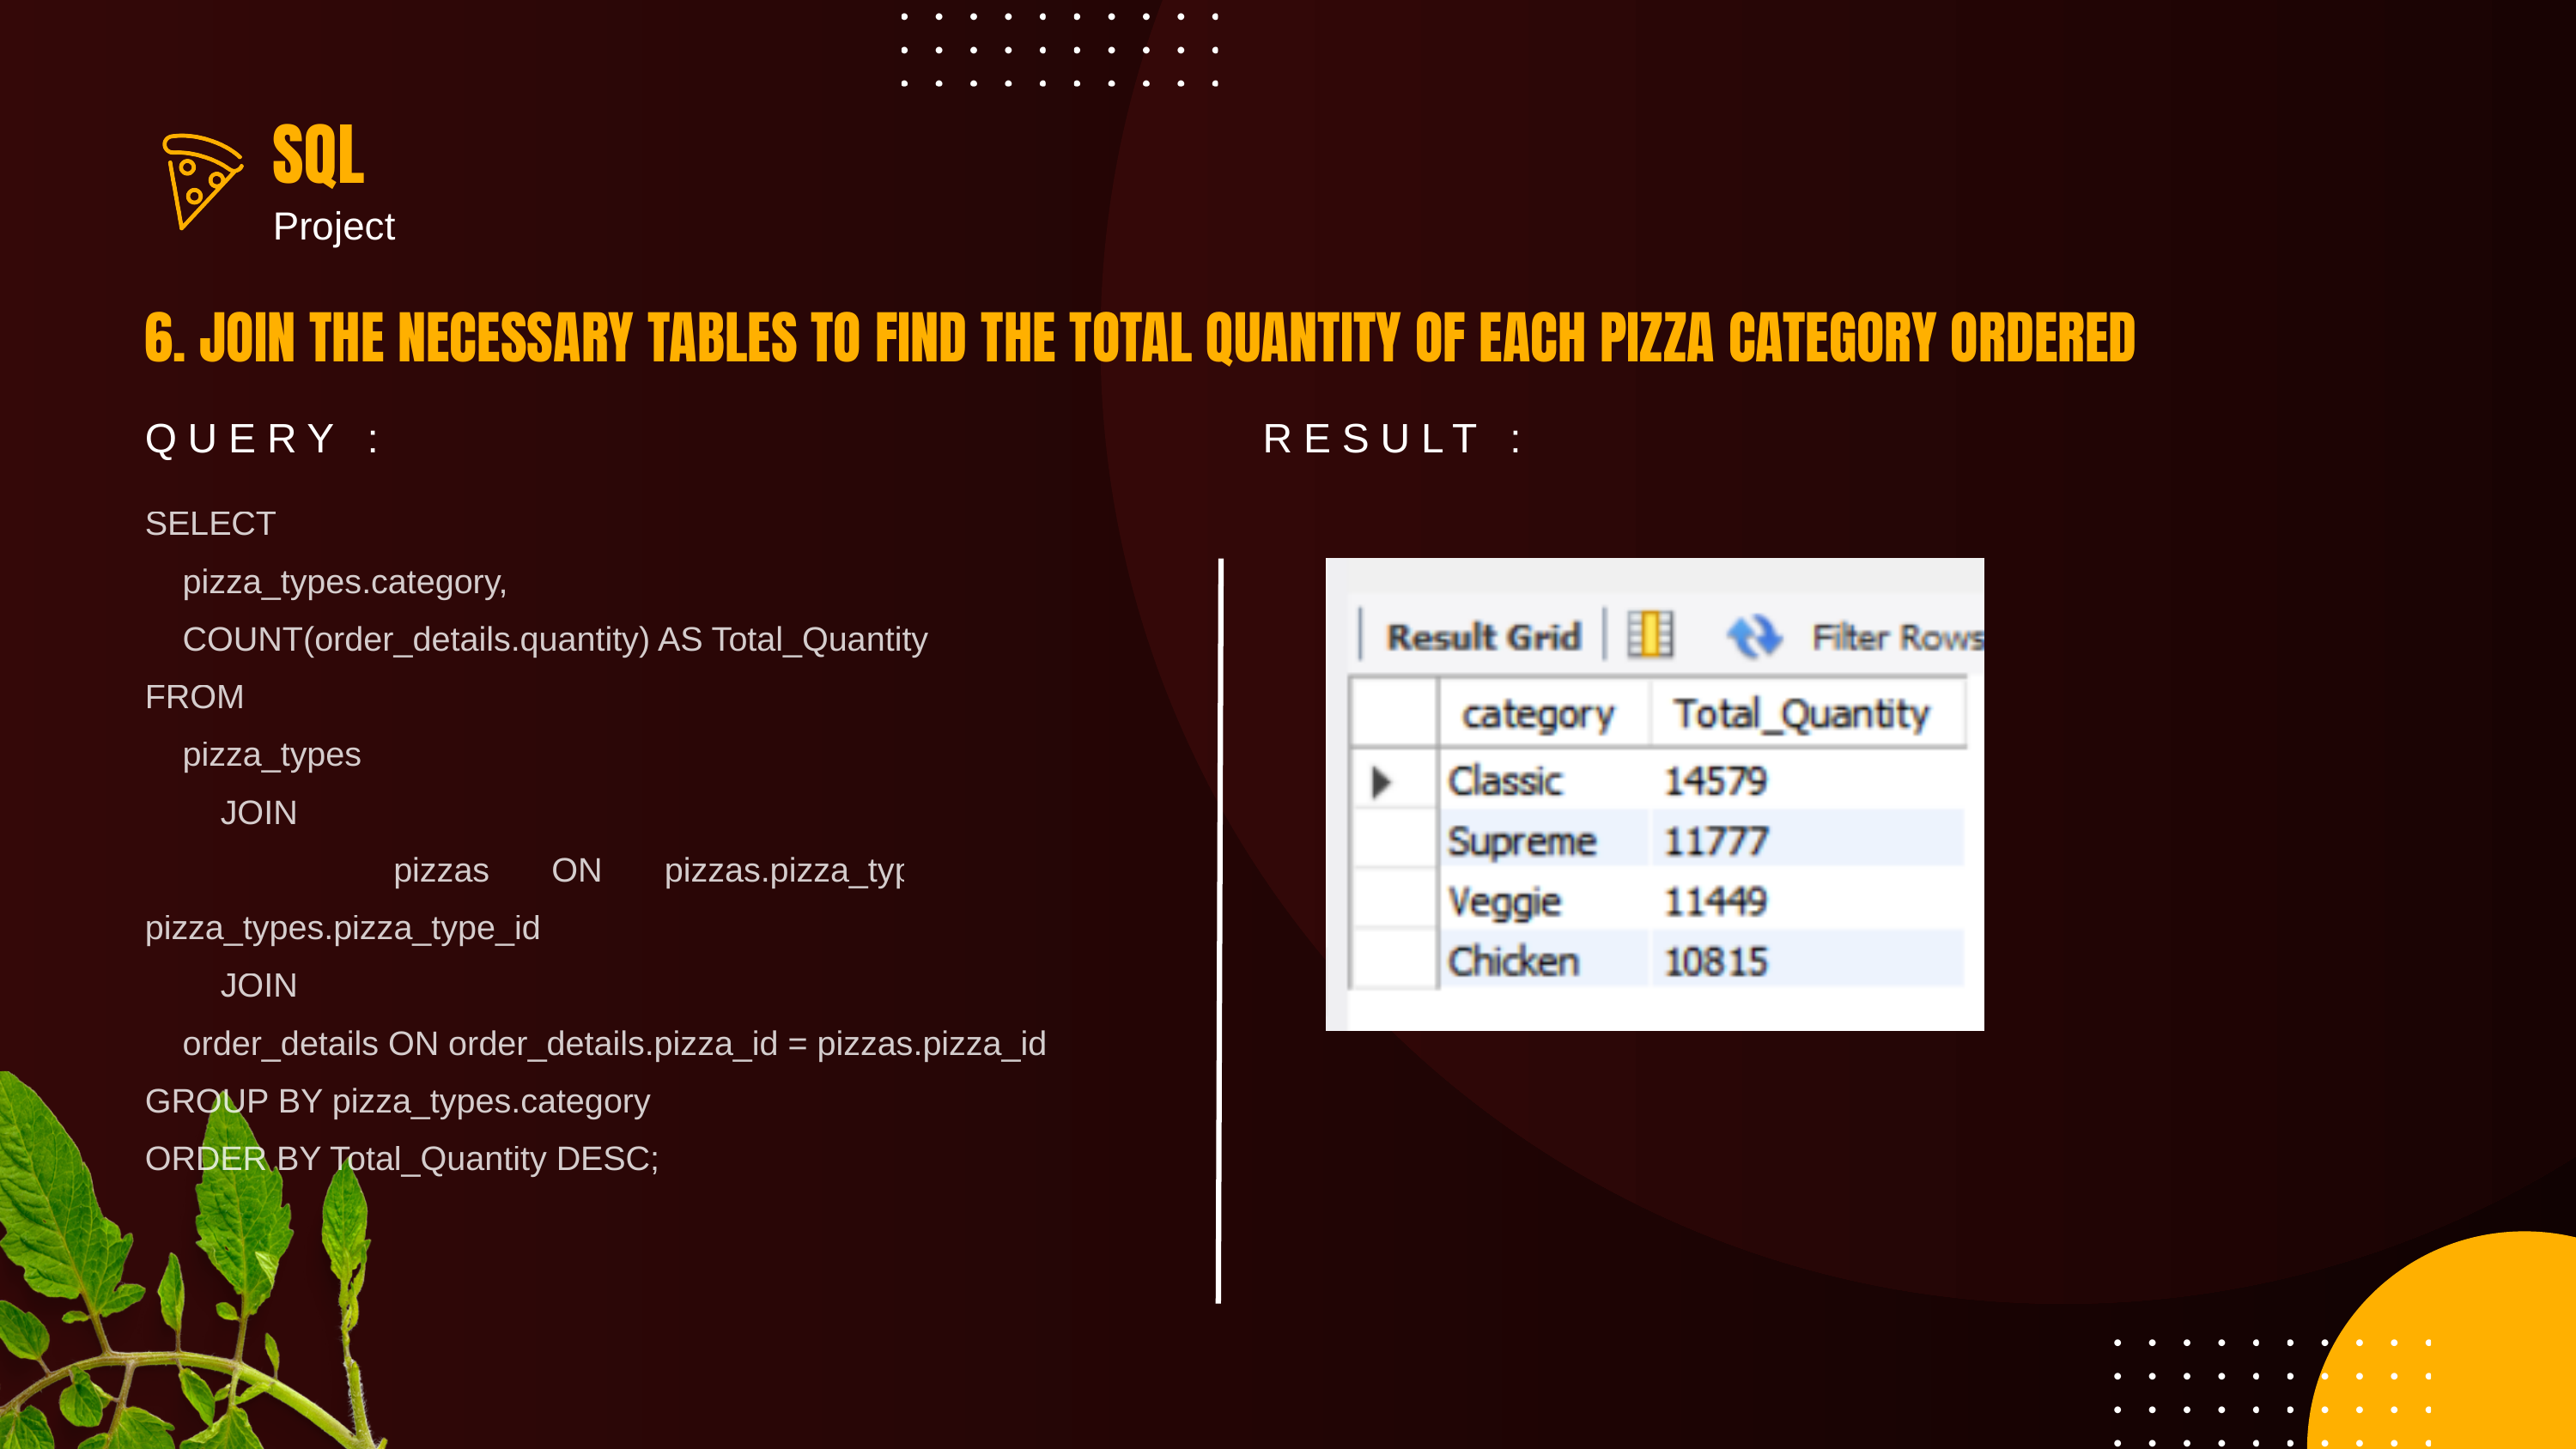

SQL

Project
6. JOIN THE NECESSARY TABLES TO FIND THE TOTAL QUANTITY OF EACH PIZZA CATEGORY ORDERED
QUERY :
RESULT :
SELECT
    pizza_types.category,
    COUNT(order_details.quantity) AS Total_Quantity
FROM
    pizza_types
        JOIN
    pizzas ON pizzas.pizza_type_id = pizza_types.pizza_type_id
        JOIN
    order_details ON order_details.pizza_id = pizzas.pizza_id
GROUP BY pizza_types.category
ORDER BY Total_Quantity DESC;